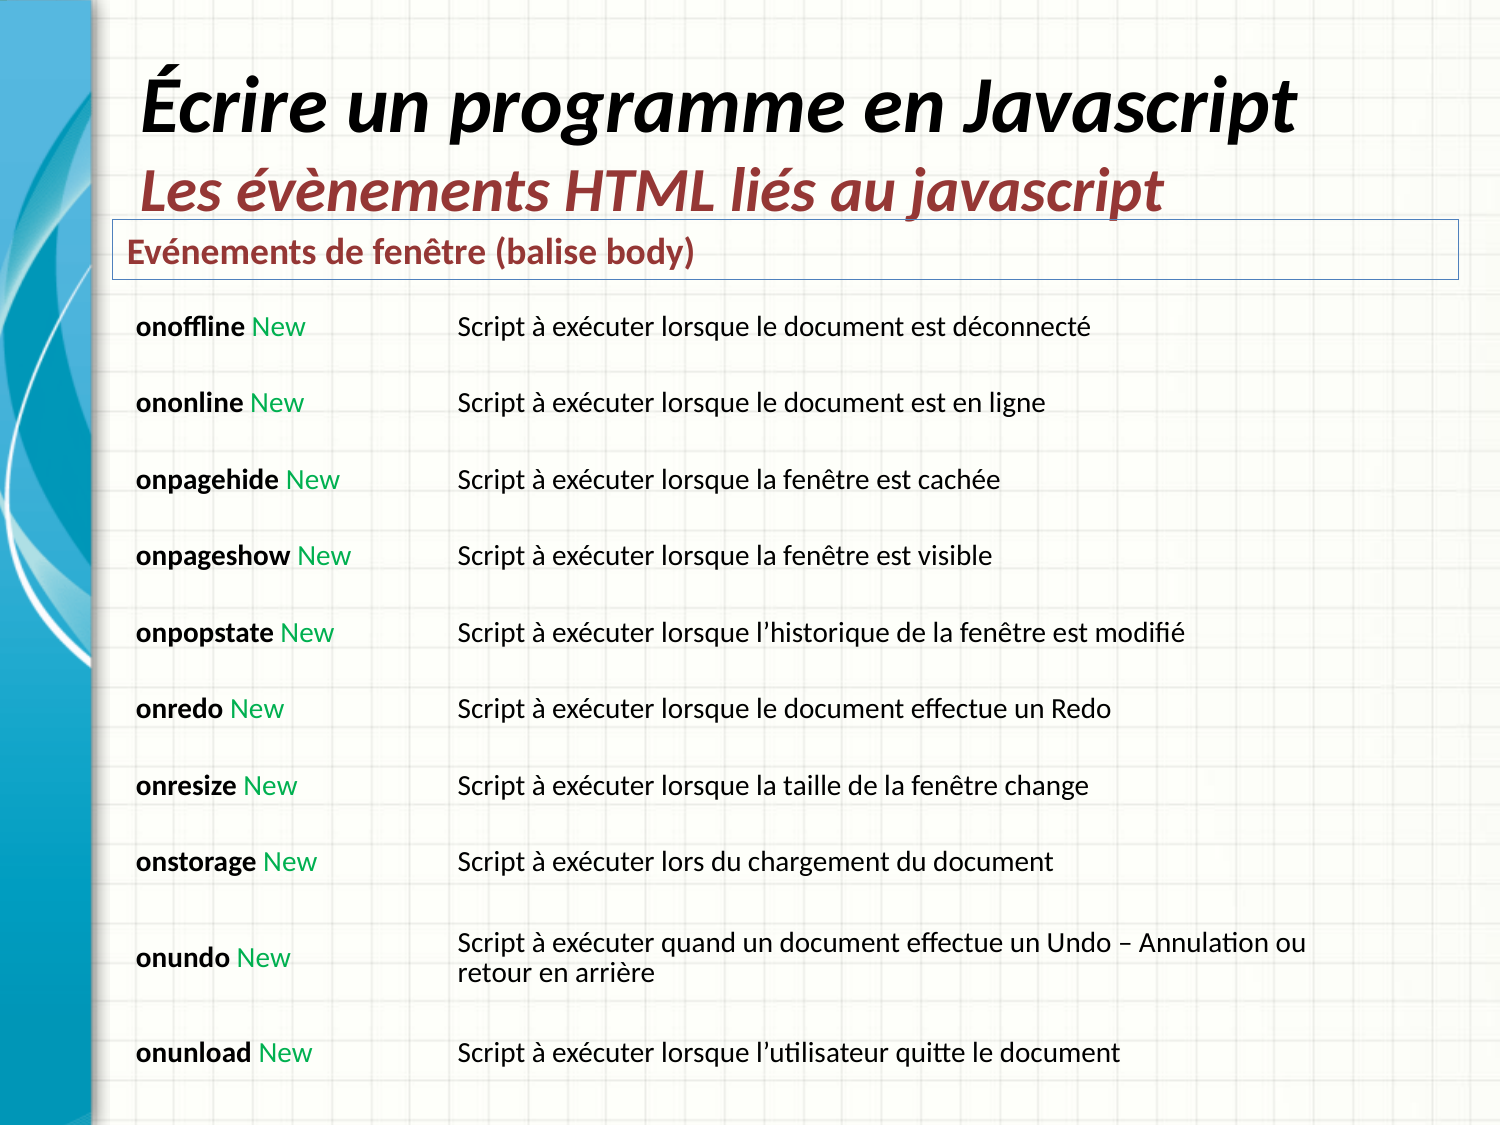

# Écrire un programme en Javascript Les évènements HTML liés au javascript
Evénements de fenêtre (balise body)
| onoffline New | Script à exécuter lorsque le document est déconnecté |
| --- | --- |
| ononline New | Script à exécuter lorsque le document est en ligne |
| onpagehide New | Script à exécuter lorsque la fenêtre est cachée |
| onpageshow New | Script à exécuter lorsque la fenêtre est visible |
| onpopstate New | Script à exécuter lorsque l’historique de la fenêtre est modifié |
| onredo New | Script à exécuter lorsque le document effectue un Redo |
| onresize New | Script à exécuter lorsque la taille de la fenêtre change |
| onstorage New | Script à exécuter lors du chargement du document |
| onundo New | Script à exécuter quand un document effectue un Undo – Annulation ou retour en arrière |
| onunload New | Script à exécuter lorsque l’utilisateur quitte le document |